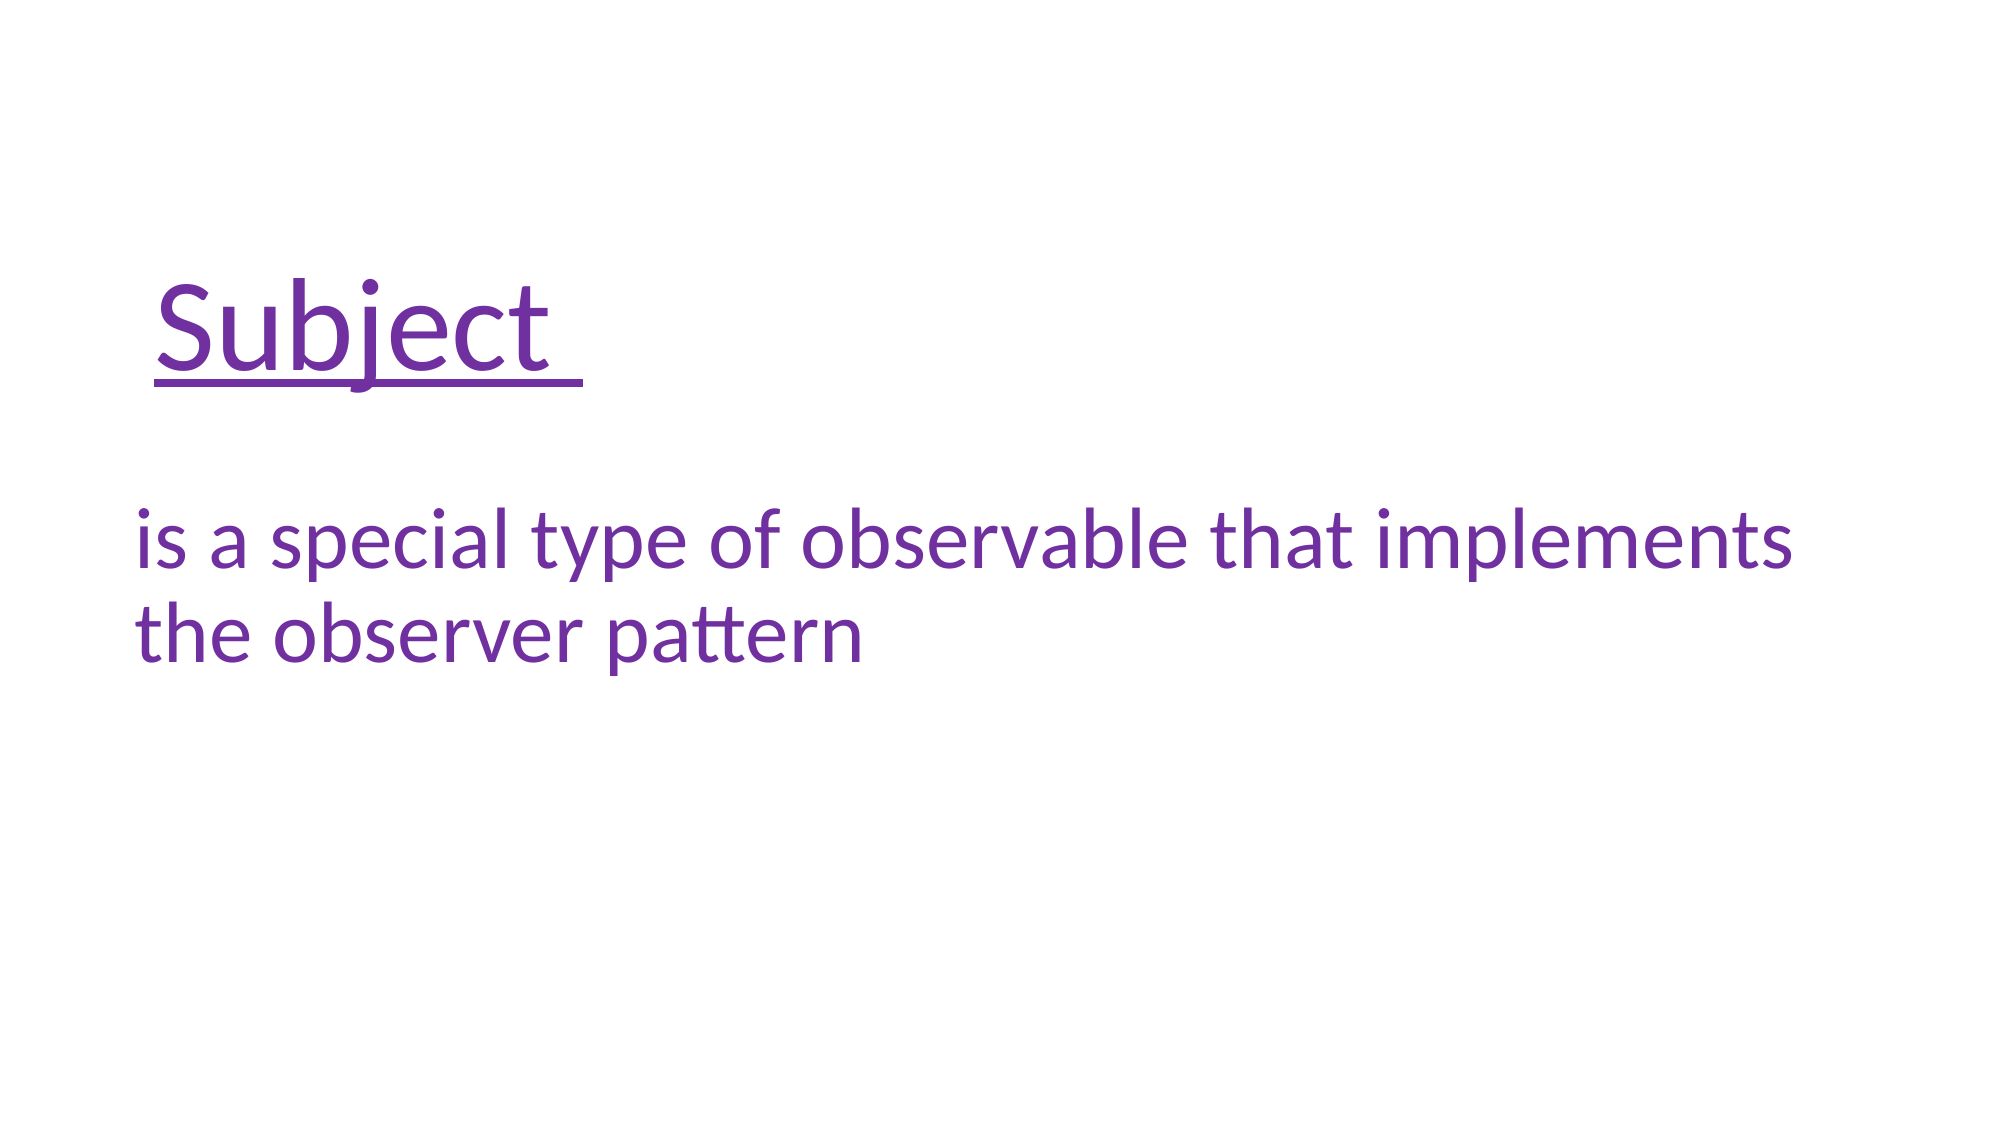

# Subject is a special type of observable that implements the observer pattern